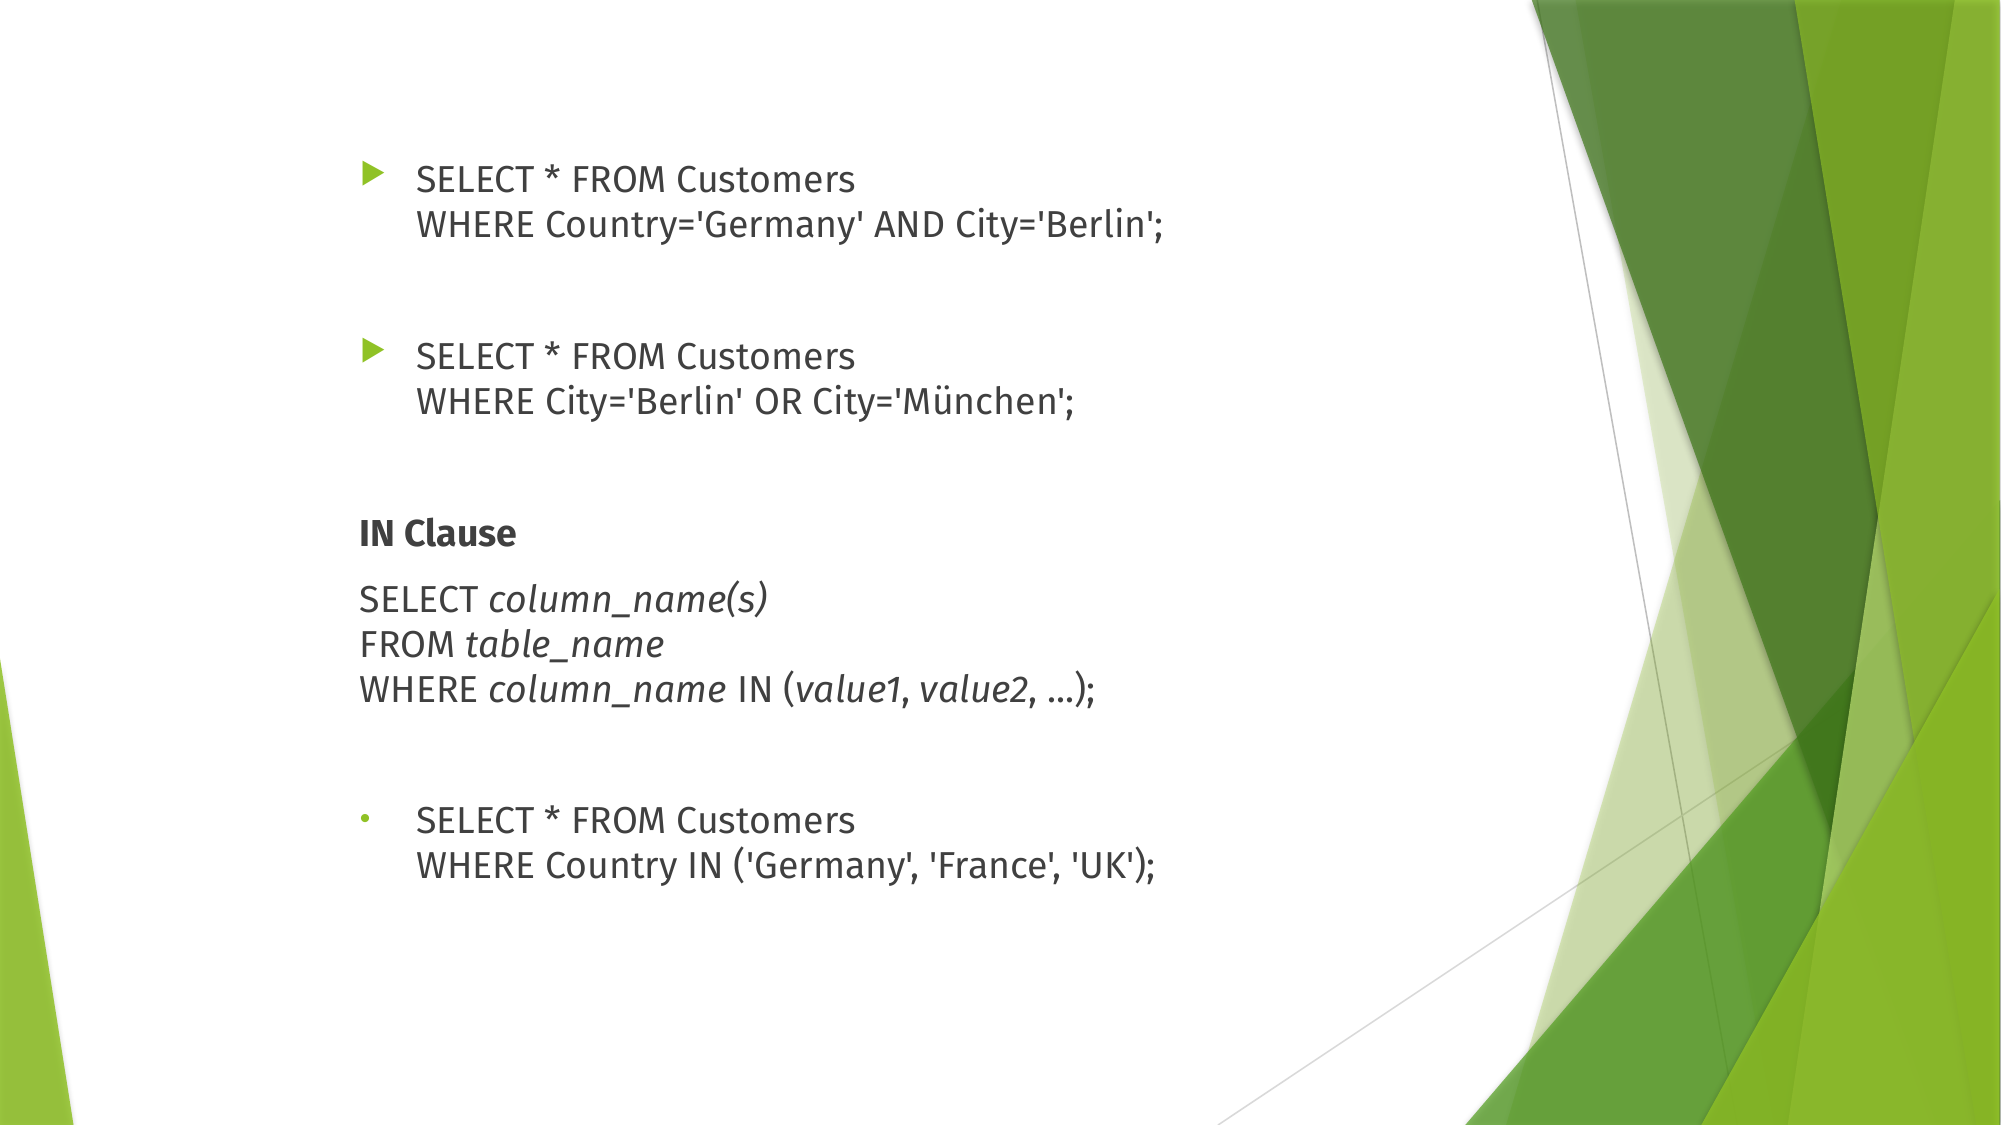

SELECT * FROM Customers
WHERE Country='Germany' AND City='Berlin';

SELECT * FROM Customers
WHERE City='Berlin' OR City='München';

IN Clause
SELECT column_name(s)
FROM table_name
WHERE column_name IN (value1, value2, ...);

SELECT * FROM Customers
WHERE Country IN ('Germany', 'France', 'UK');